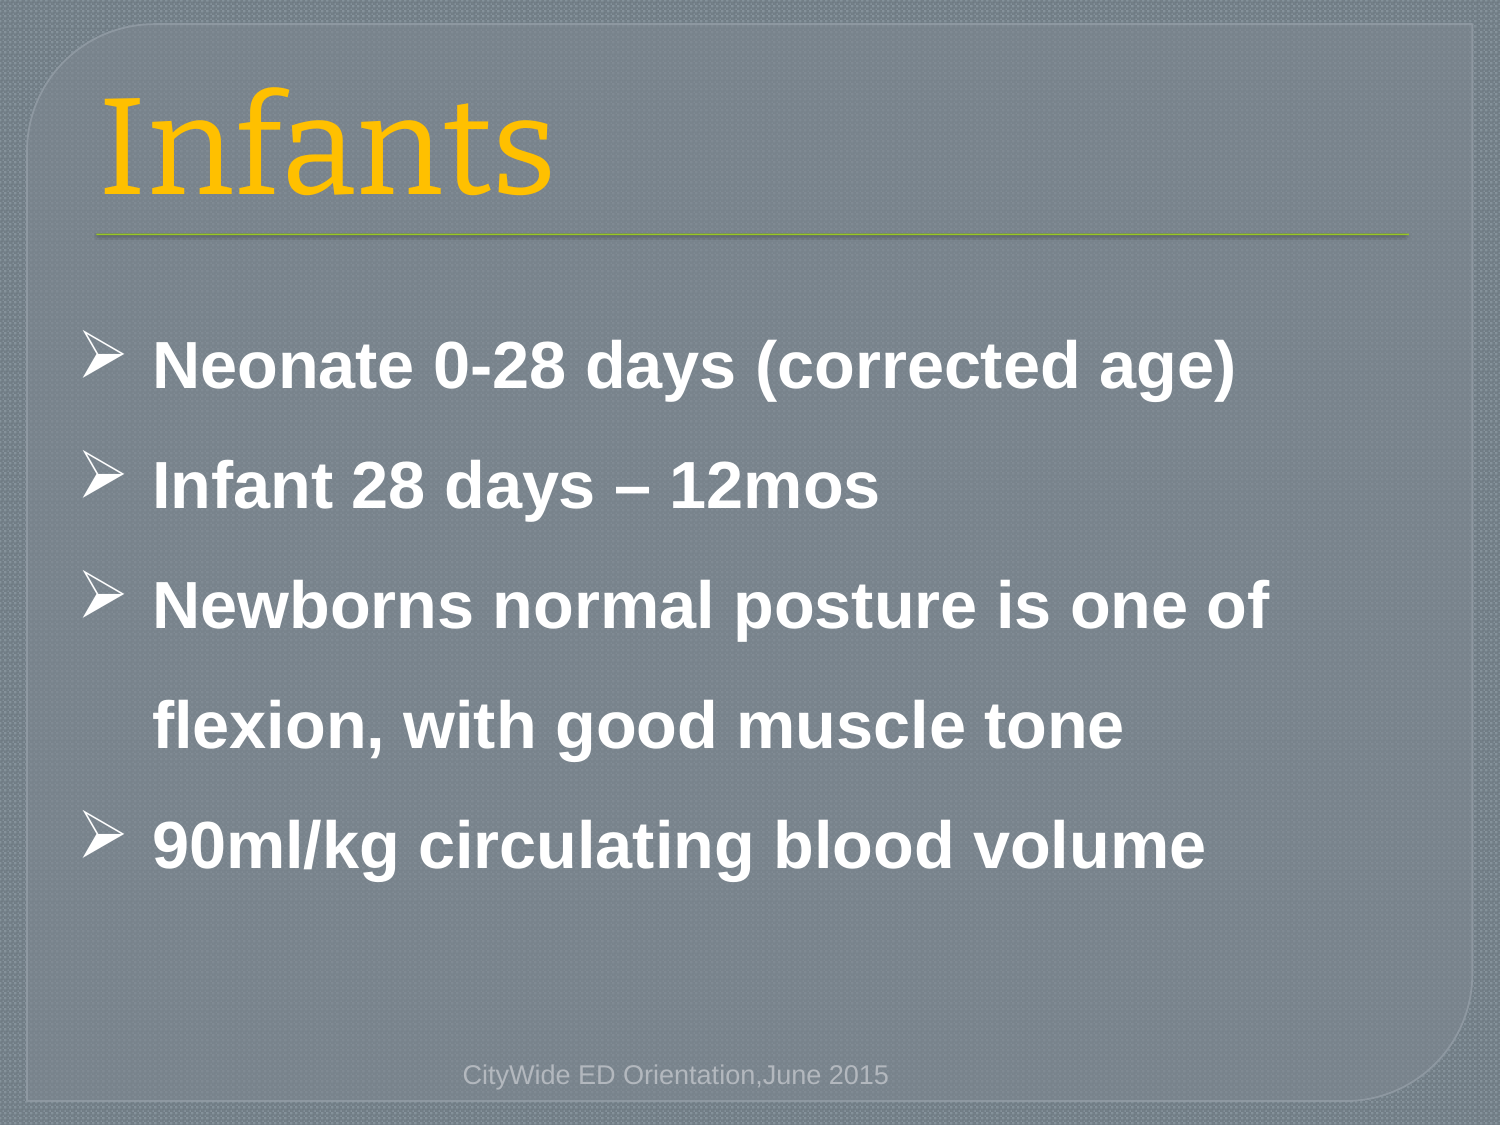

# Infants
Neonate 0-28 days (corrected age)
Infant 28 days – 12mos
Newborns normal posture is one of flexion, with good muscle tone
90ml/kg circulating blood volume
CityWide ED Orientation,June 2015